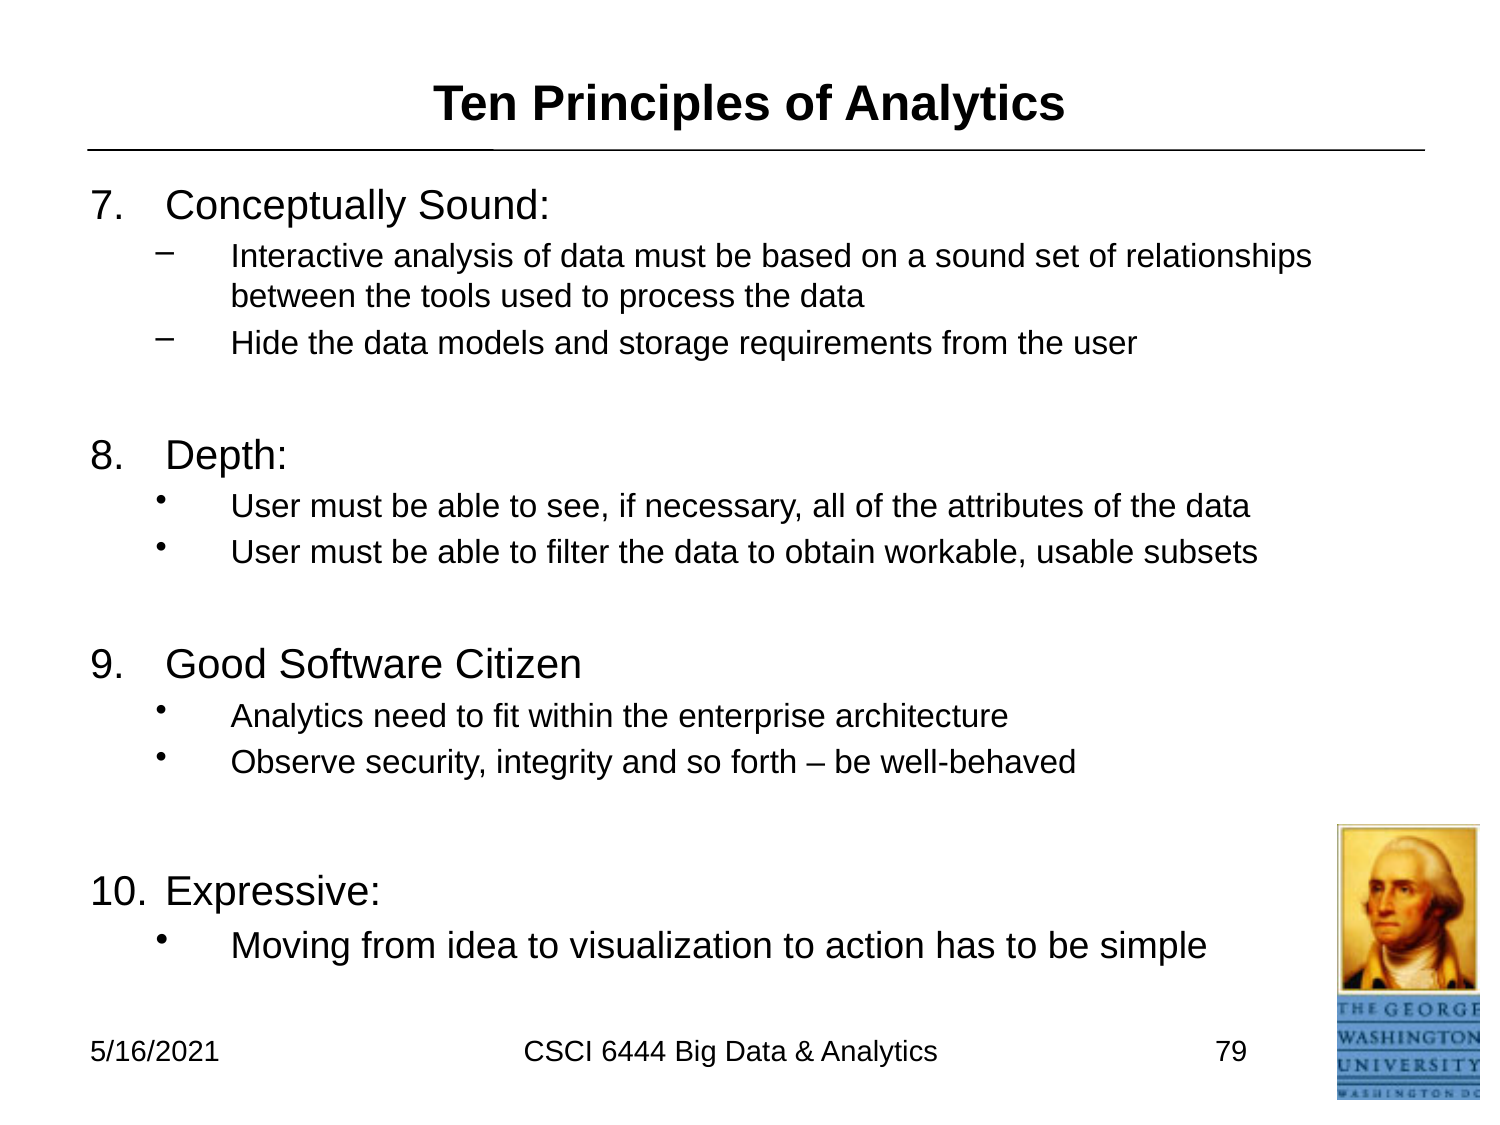

# Ten Principles of Analytics
Conceptually Sound:
Interactive analysis of data must be based on a sound set of relationships between the tools used to process the data
Hide the data models and storage requirements from the user

Depth:
User must be able to see, if necessary, all of the attributes of the data
User must be able to filter the data to obtain workable, usable subsets

Good Software Citizen
Analytics need to fit within the enterprise architecture
Observe security, integrity and so forth – be well-behaved

Expressive:
Moving from idea to visualization to action has to be simple

5/16/2021
CSCI 6444 Big Data & Analytics
79